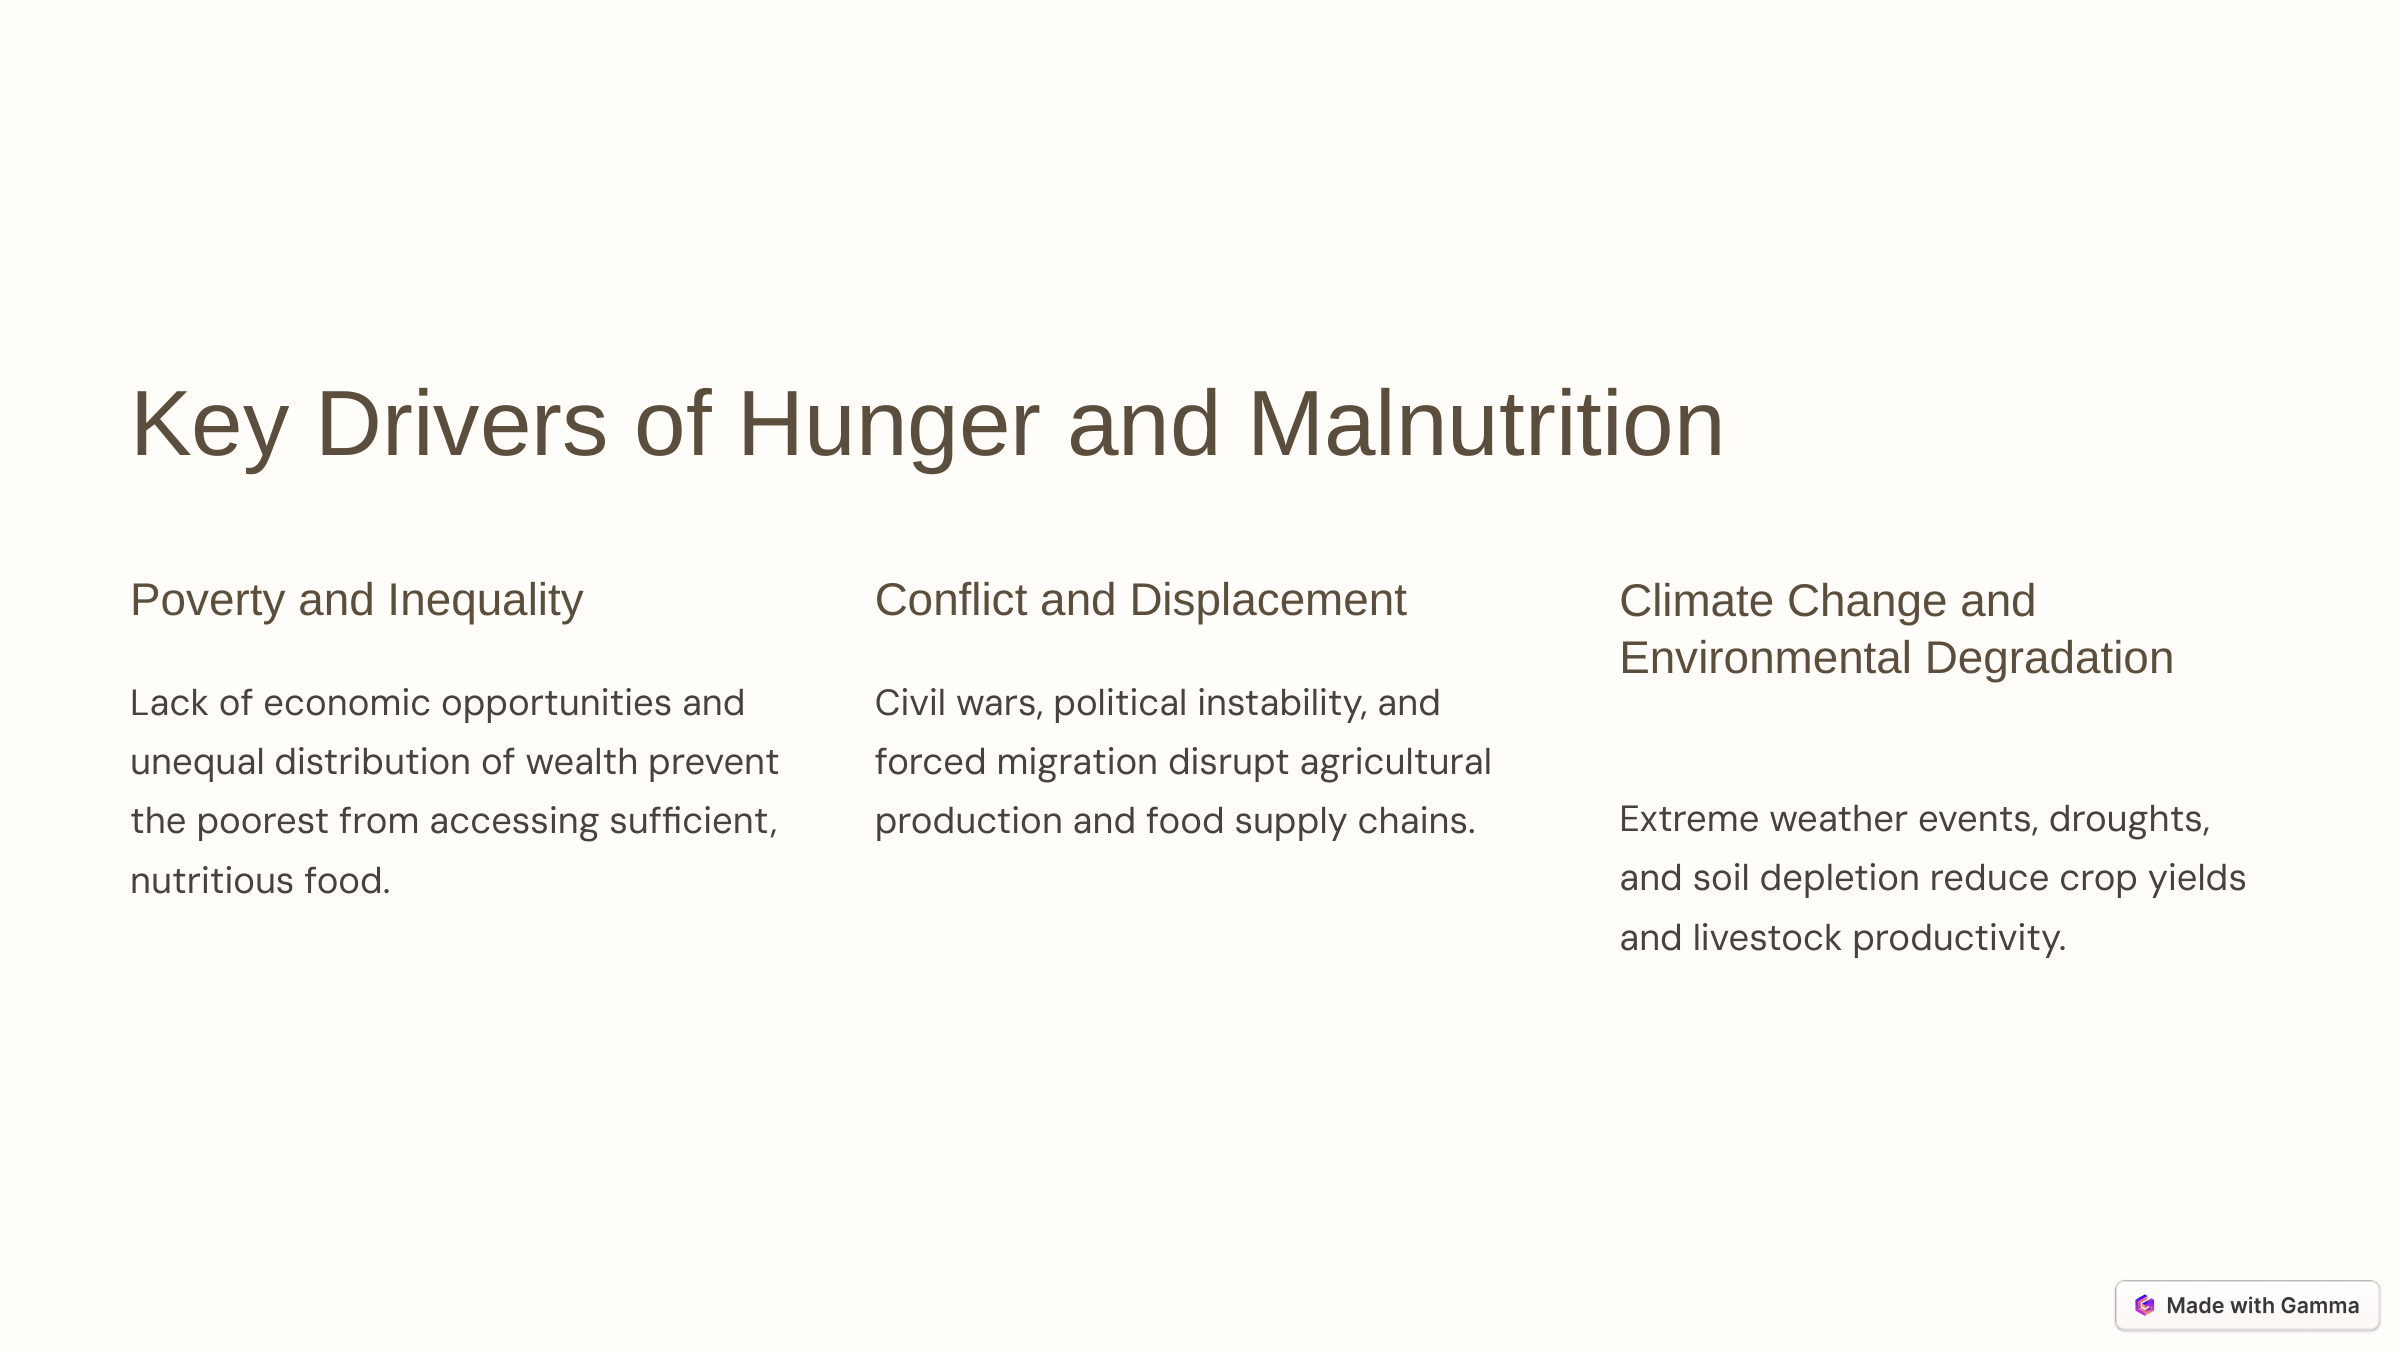

Key Drivers of Hunger and Malnutrition
Poverty and Inequality
Conflict and Displacement
Climate Change and Environmental Degradation
Lack of economic opportunities and unequal distribution of wealth prevent the poorest from accessing sufficient, nutritious food.
Civil wars, political instability, and forced migration disrupt agricultural production and food supply chains.
Extreme weather events, droughts, and soil depletion reduce crop yields and livestock productivity.